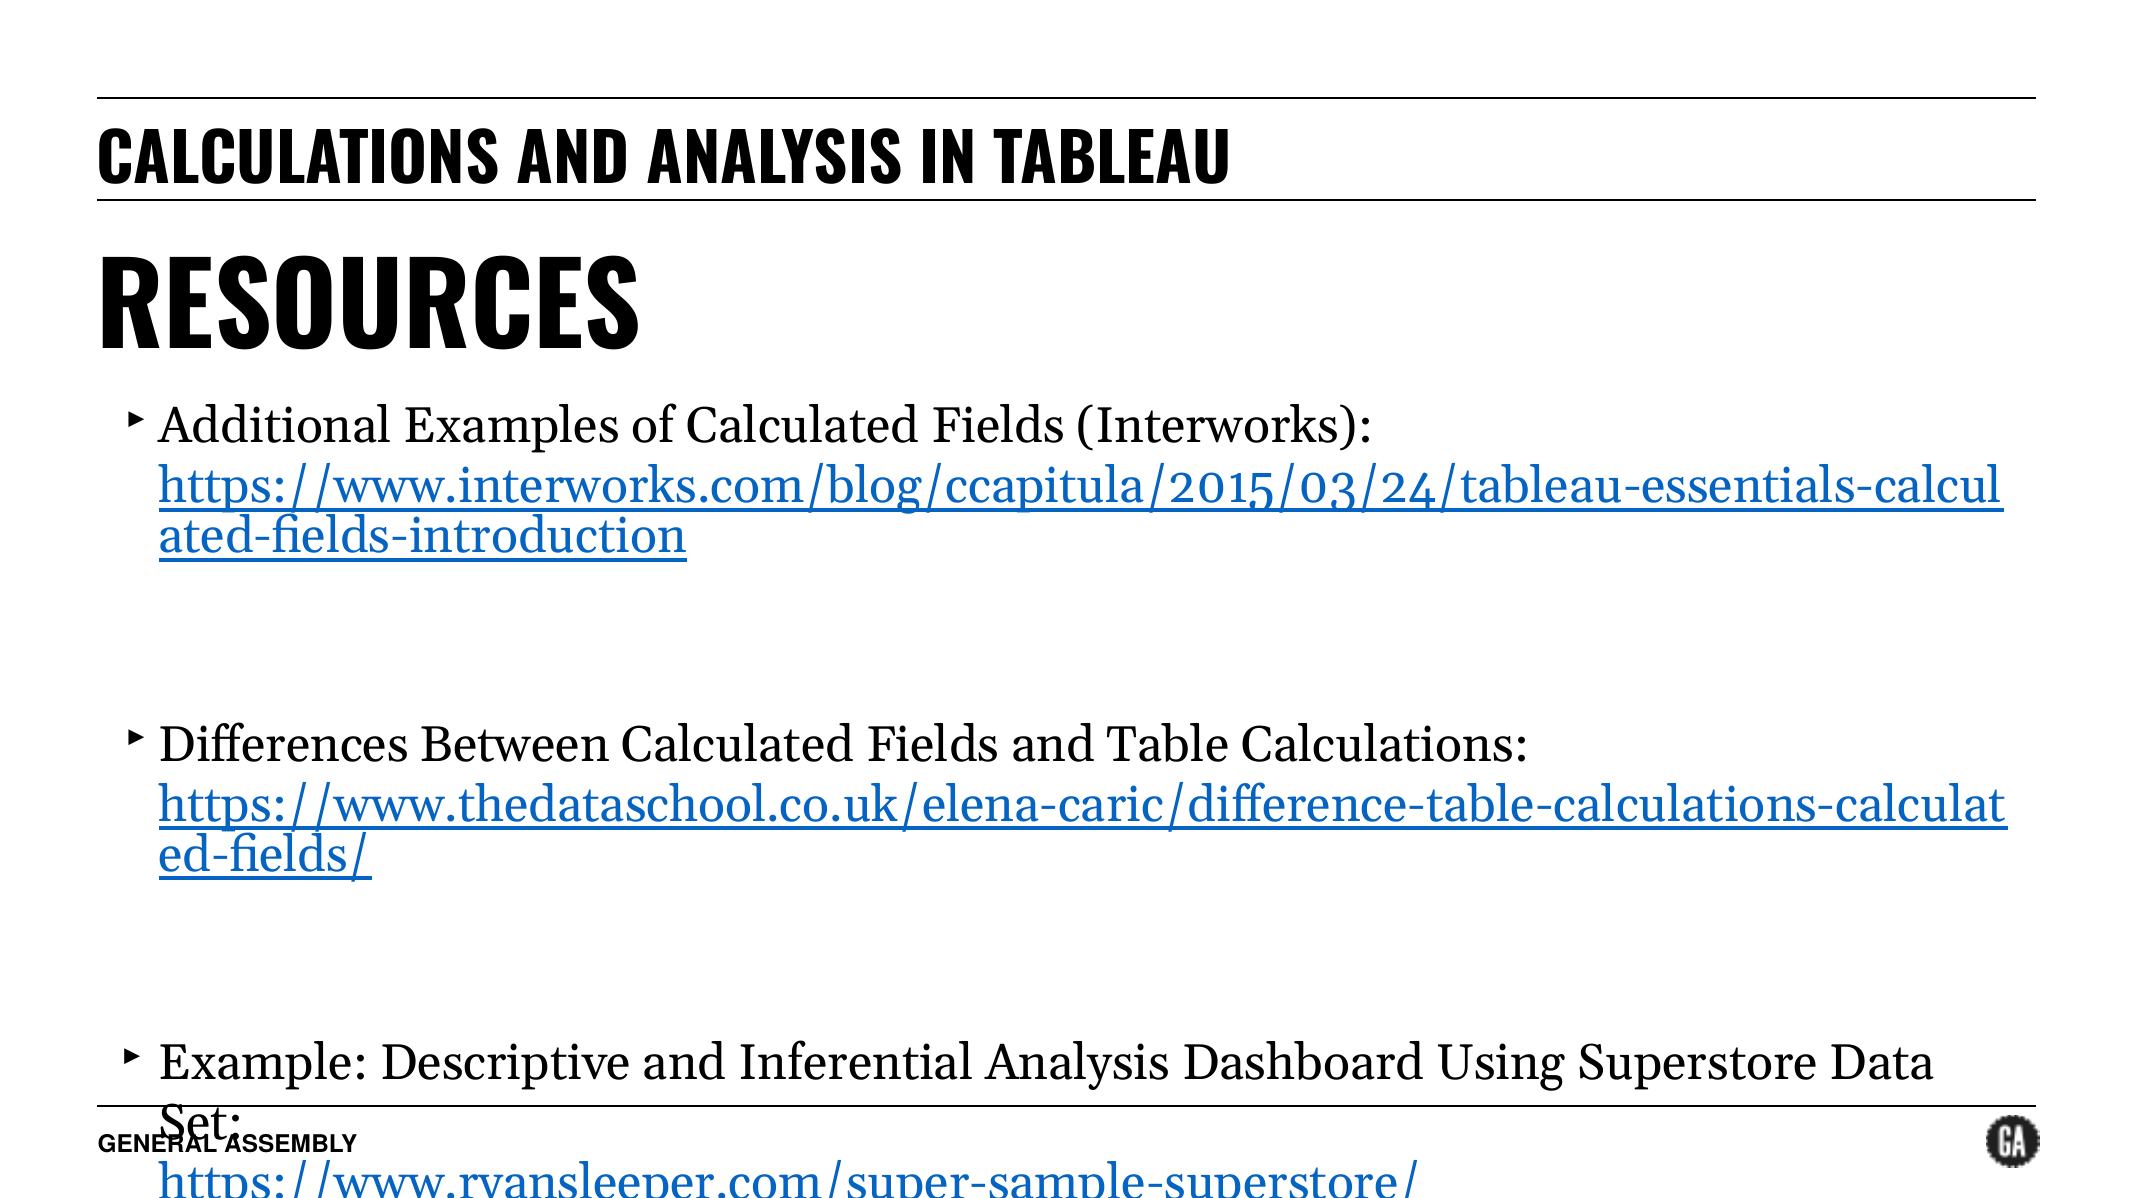

# CALCULATIONS AND ANALYSIS IN TABLEAU
RESOURCES
Additional Examples of Calculated Fields (Interworks):
https://www.interworks.com/blog/ccapitula/2015/03/24/tableau-essentials-calculated-fields-introduction
Differences Between Calculated Fields and Table Calculations:
https://www.thedataschool.co.uk/elena-caric/difference-table-calculations-calculated-fields/
Example: Descriptive and Inferential Analysis Dashboard Using Superstore Data Set:
https://www.ryansleeper.com/super-sample-superstore/